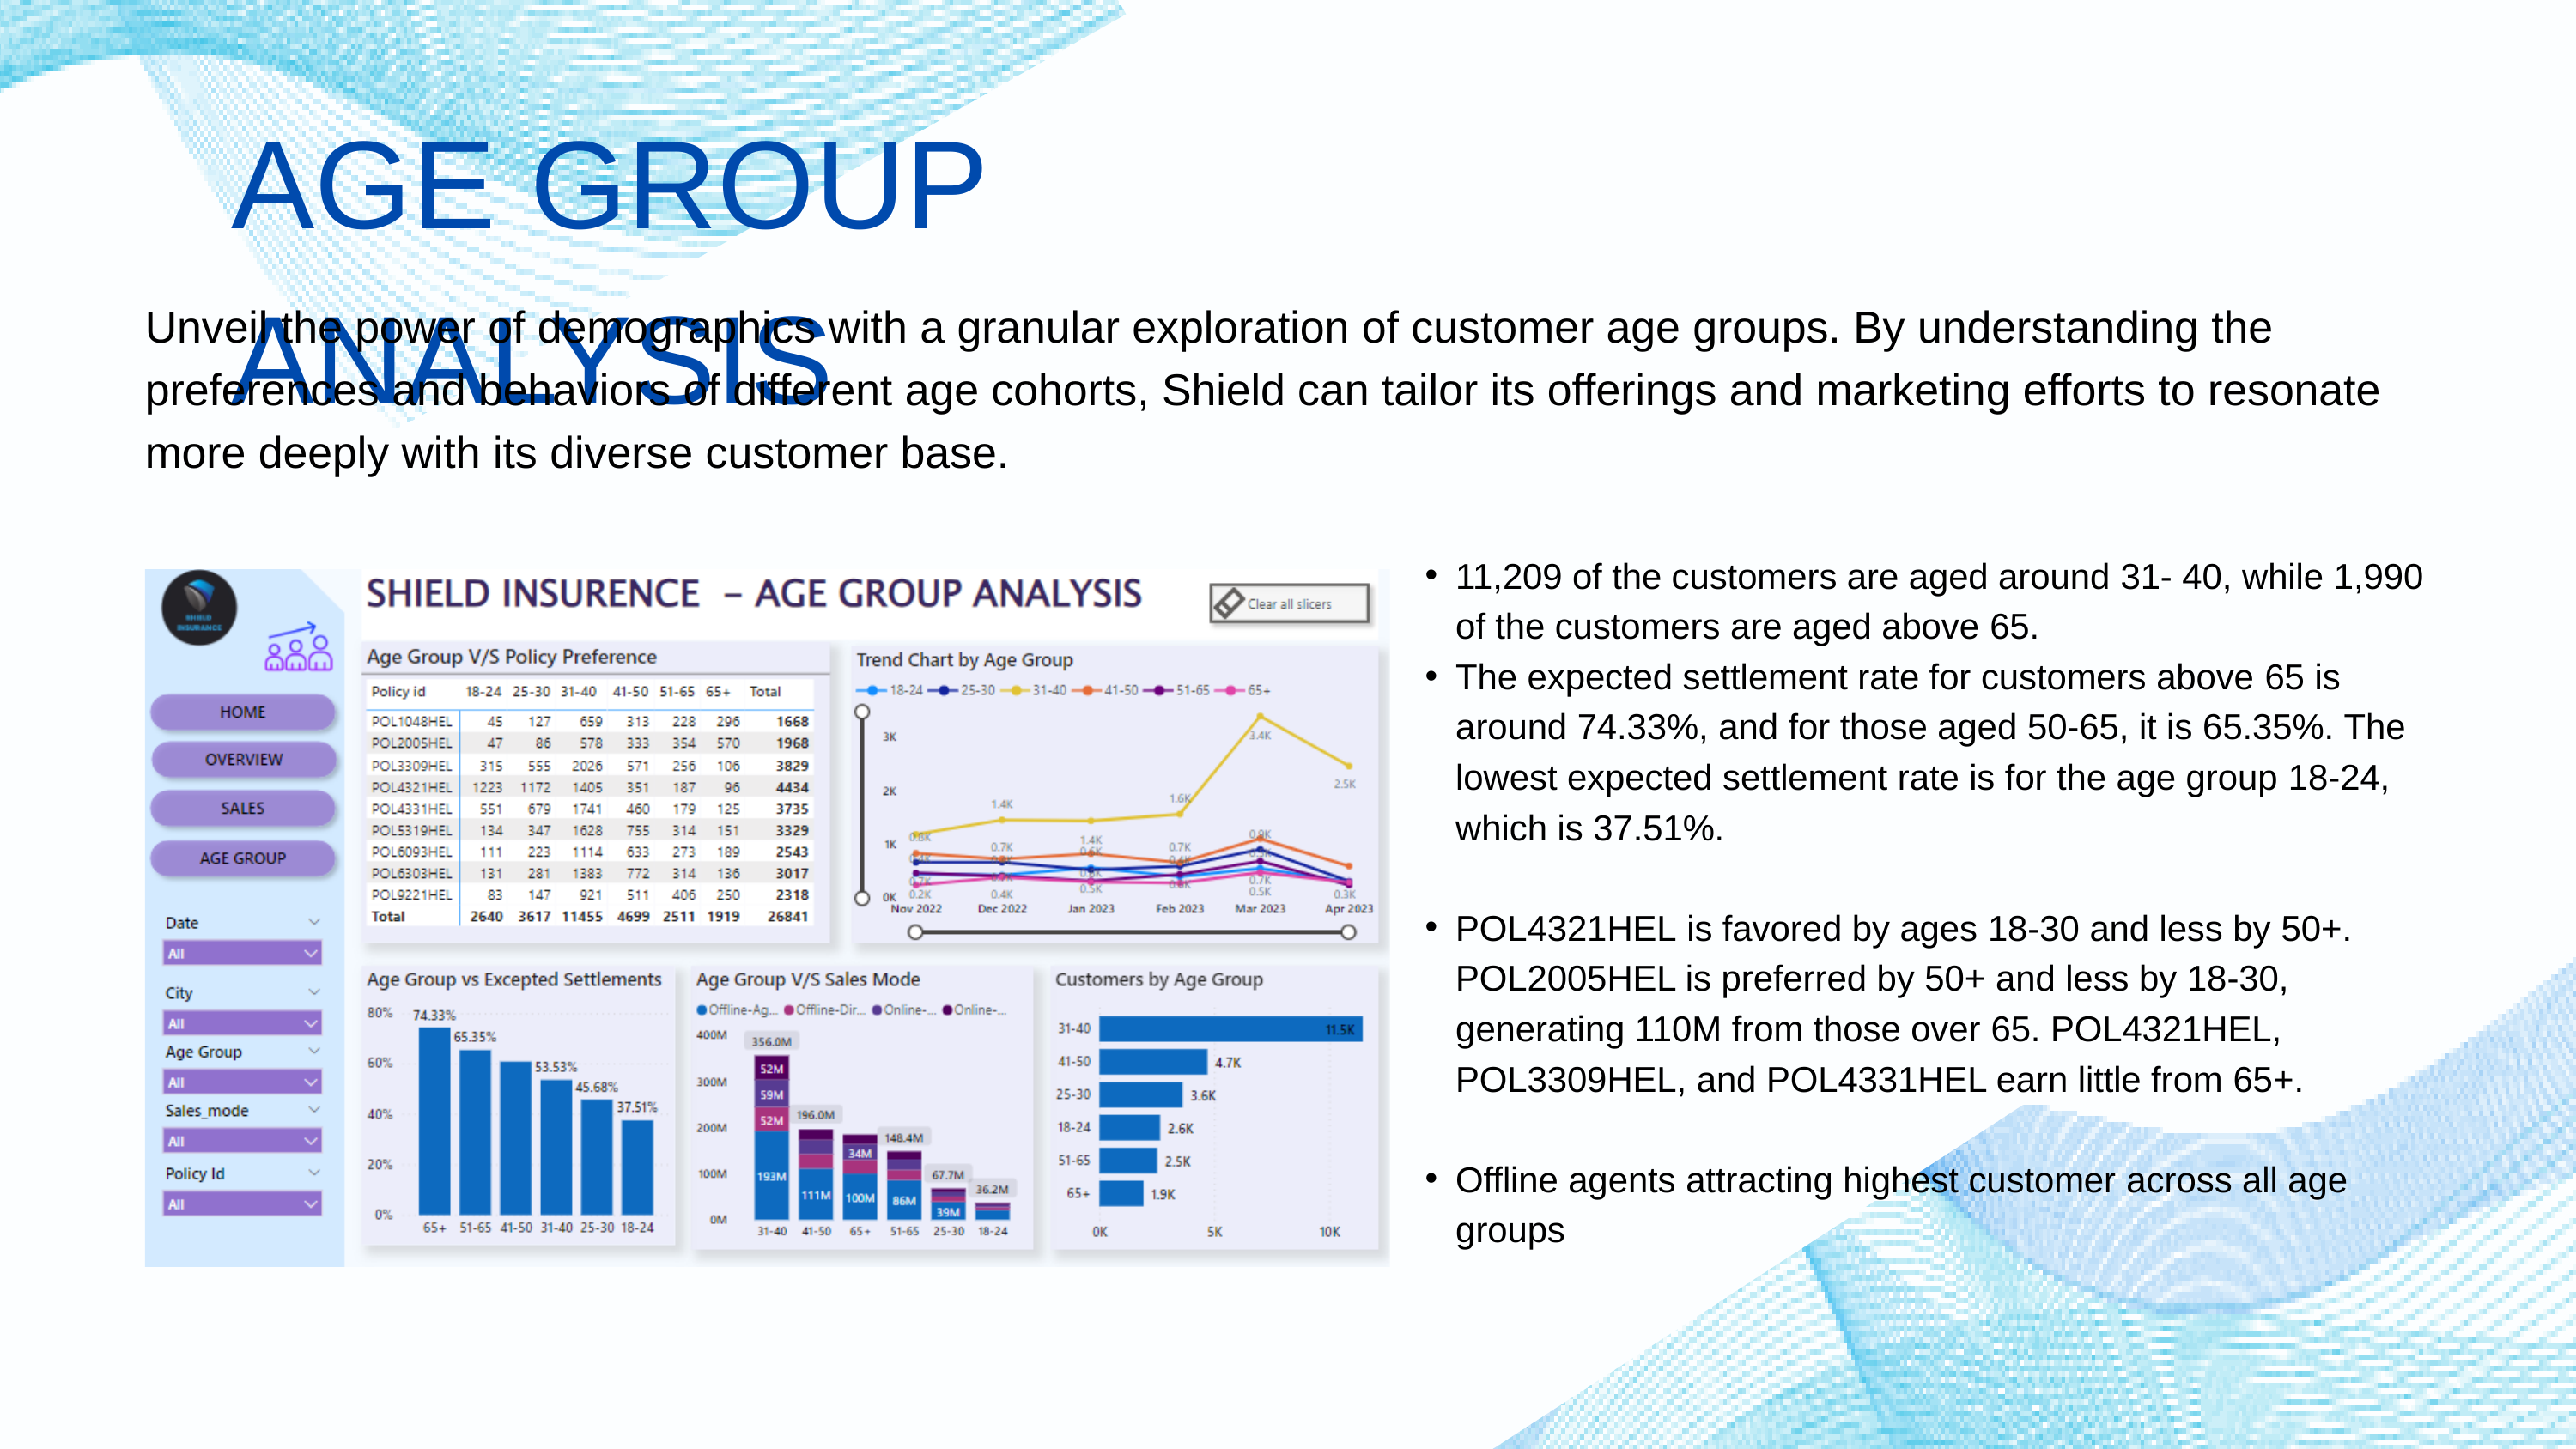

AGE GROUP ANALYSIS
Unveil the power of demographics with a granular exploration of customer age groups. By understanding the preferences and behaviors of different age cohorts, Shield can tailor its offerings and marketing efforts to resonate more deeply with its diverse customer base.
11,209 of the customers are aged around 31- 40, while 1,990 of the customers are aged above 65.
The expected settlement rate for customers above 65 is around 74.33%, and for those aged 50-65, it is 65.35%. The lowest expected settlement rate is for the age group 18-24, which is 37.51%.

POL4321HEL is favored by ages 18-30 and less by 50+. POL2005HEL is preferred by 50+ and less by 18-30, generating 110M from those over 65. POL4321HEL, POL3309HEL, and POL4331HEL earn little from 65+.

Offline agents attracting highest customer across all age groups